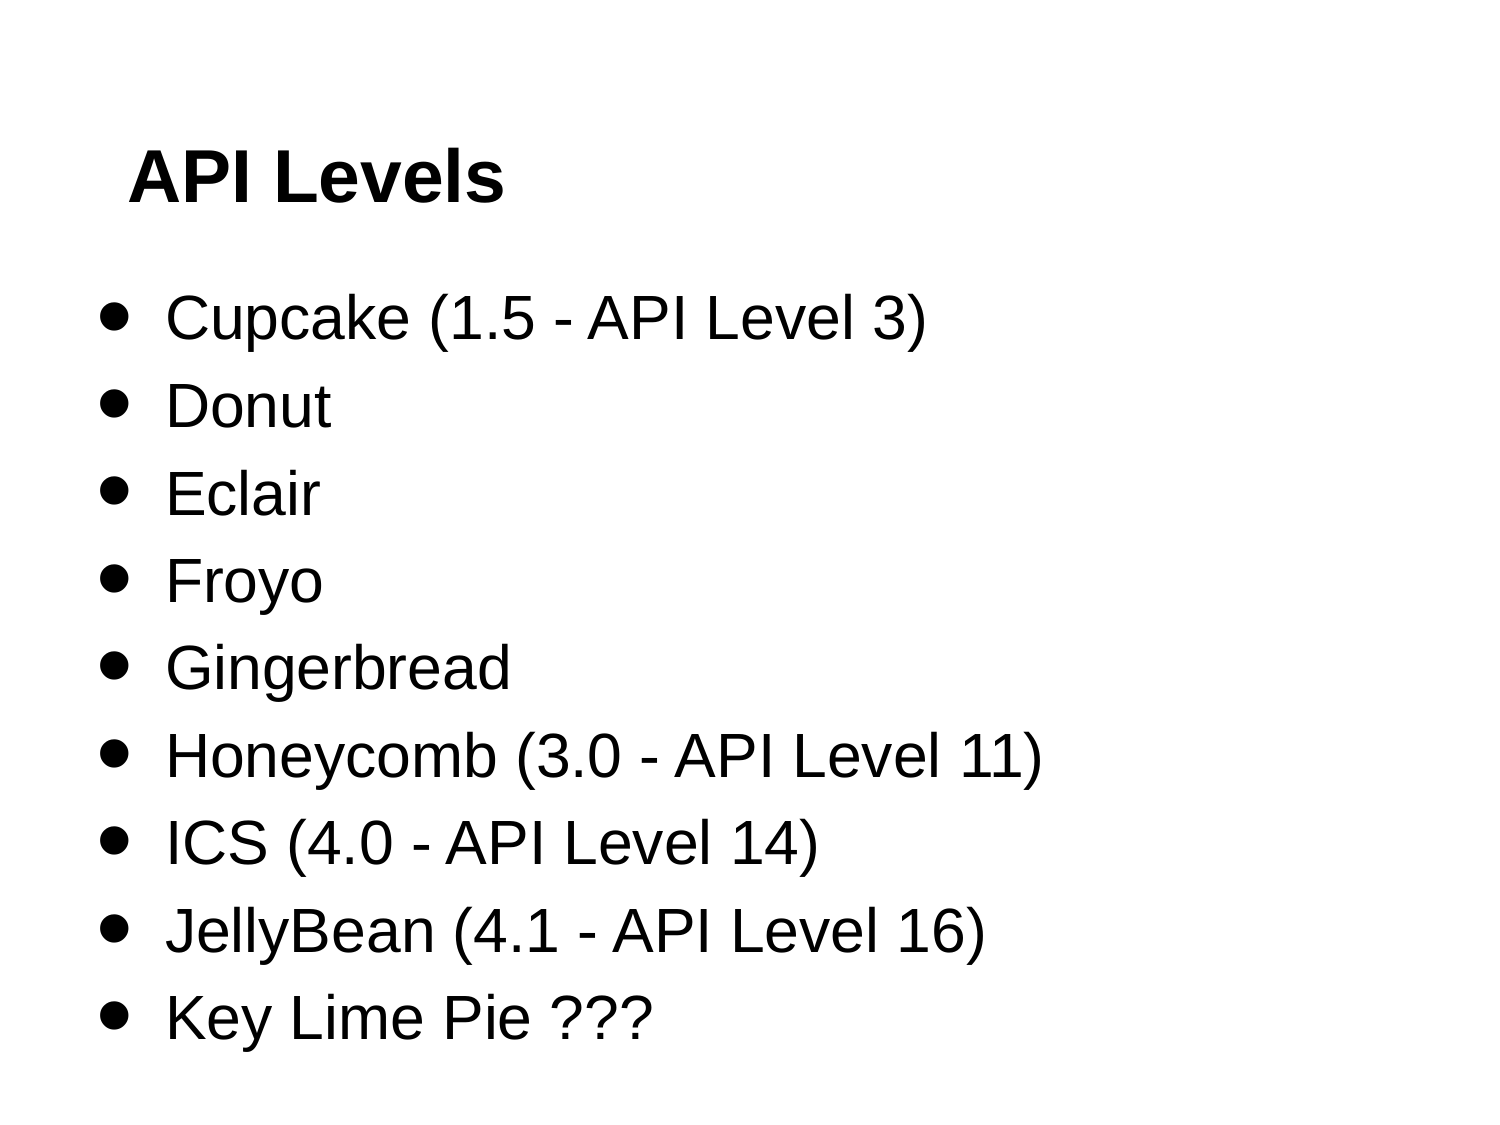

# API Levels
Cupcake (1.5 - API Level 3)
Donut
Eclair
Froyo
Gingerbread
Honeycomb (3.0 - API Level 11)
ICS (4.0 - API Level 14)
JellyBean (4.1 - API Level 16)
Key Lime Pie ???